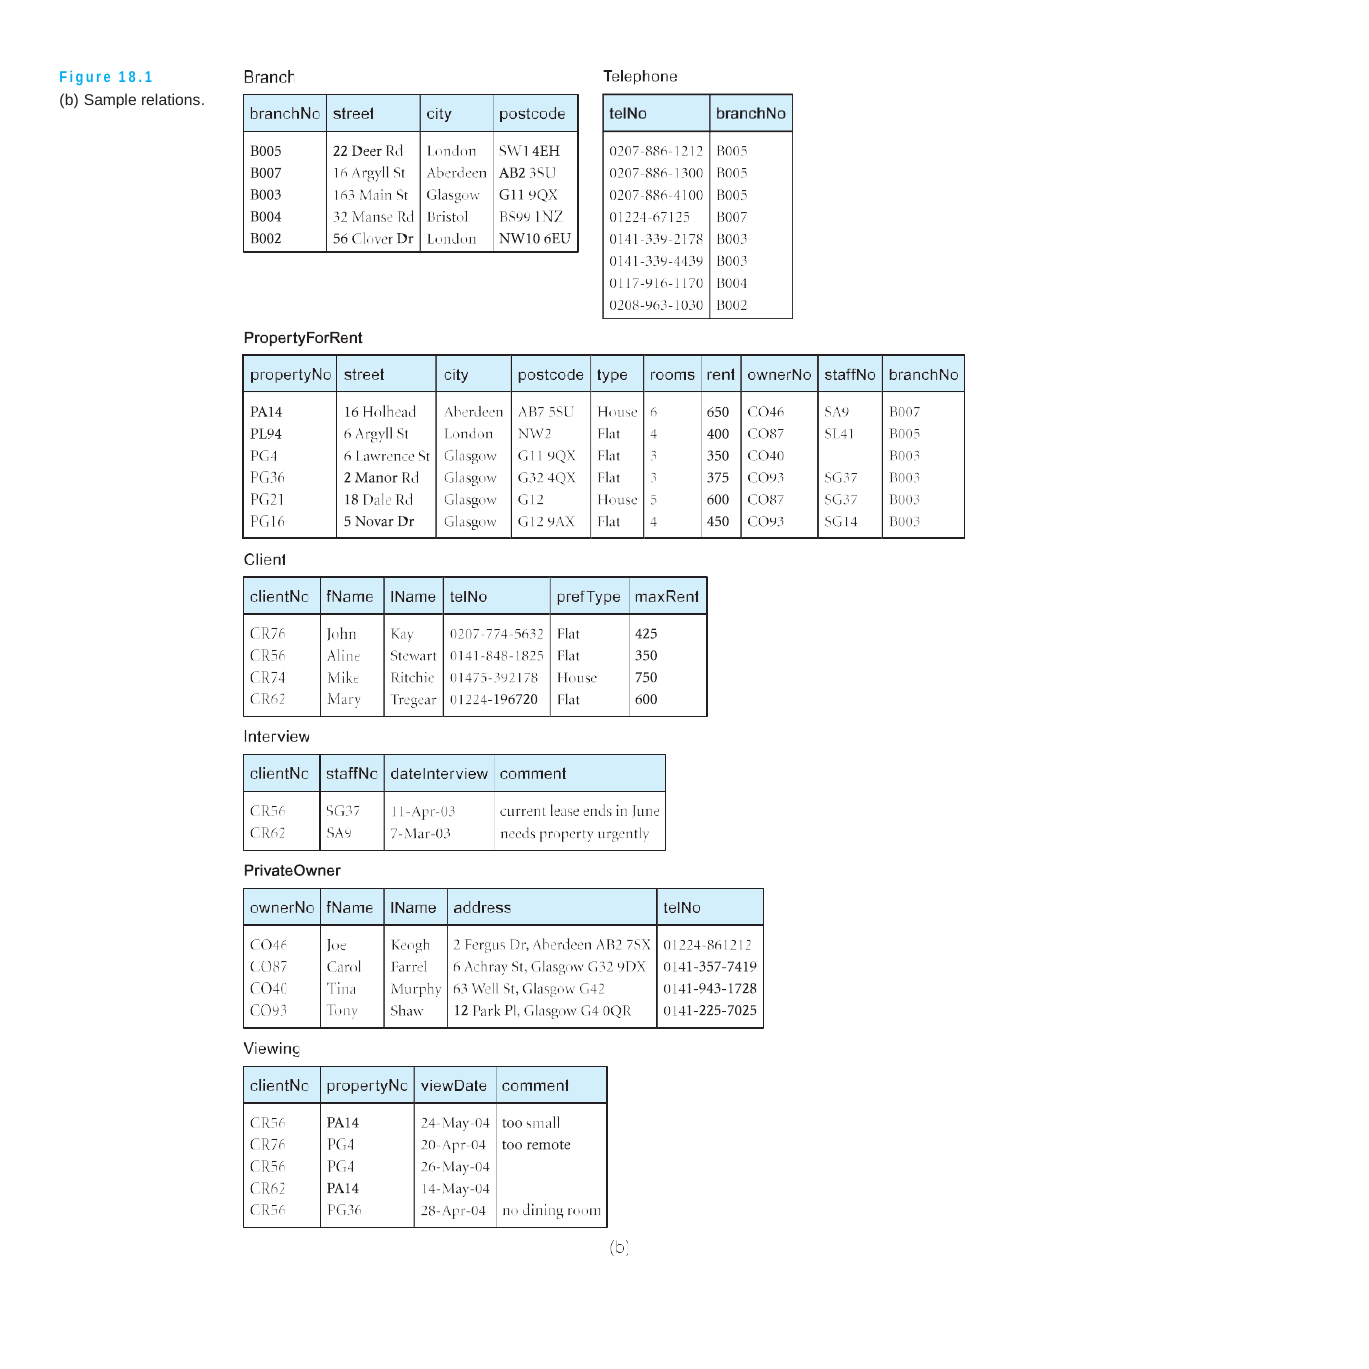

Figure 18.1
(b) Sample relations.

|  |  |
| --- | --- |
|  |  |